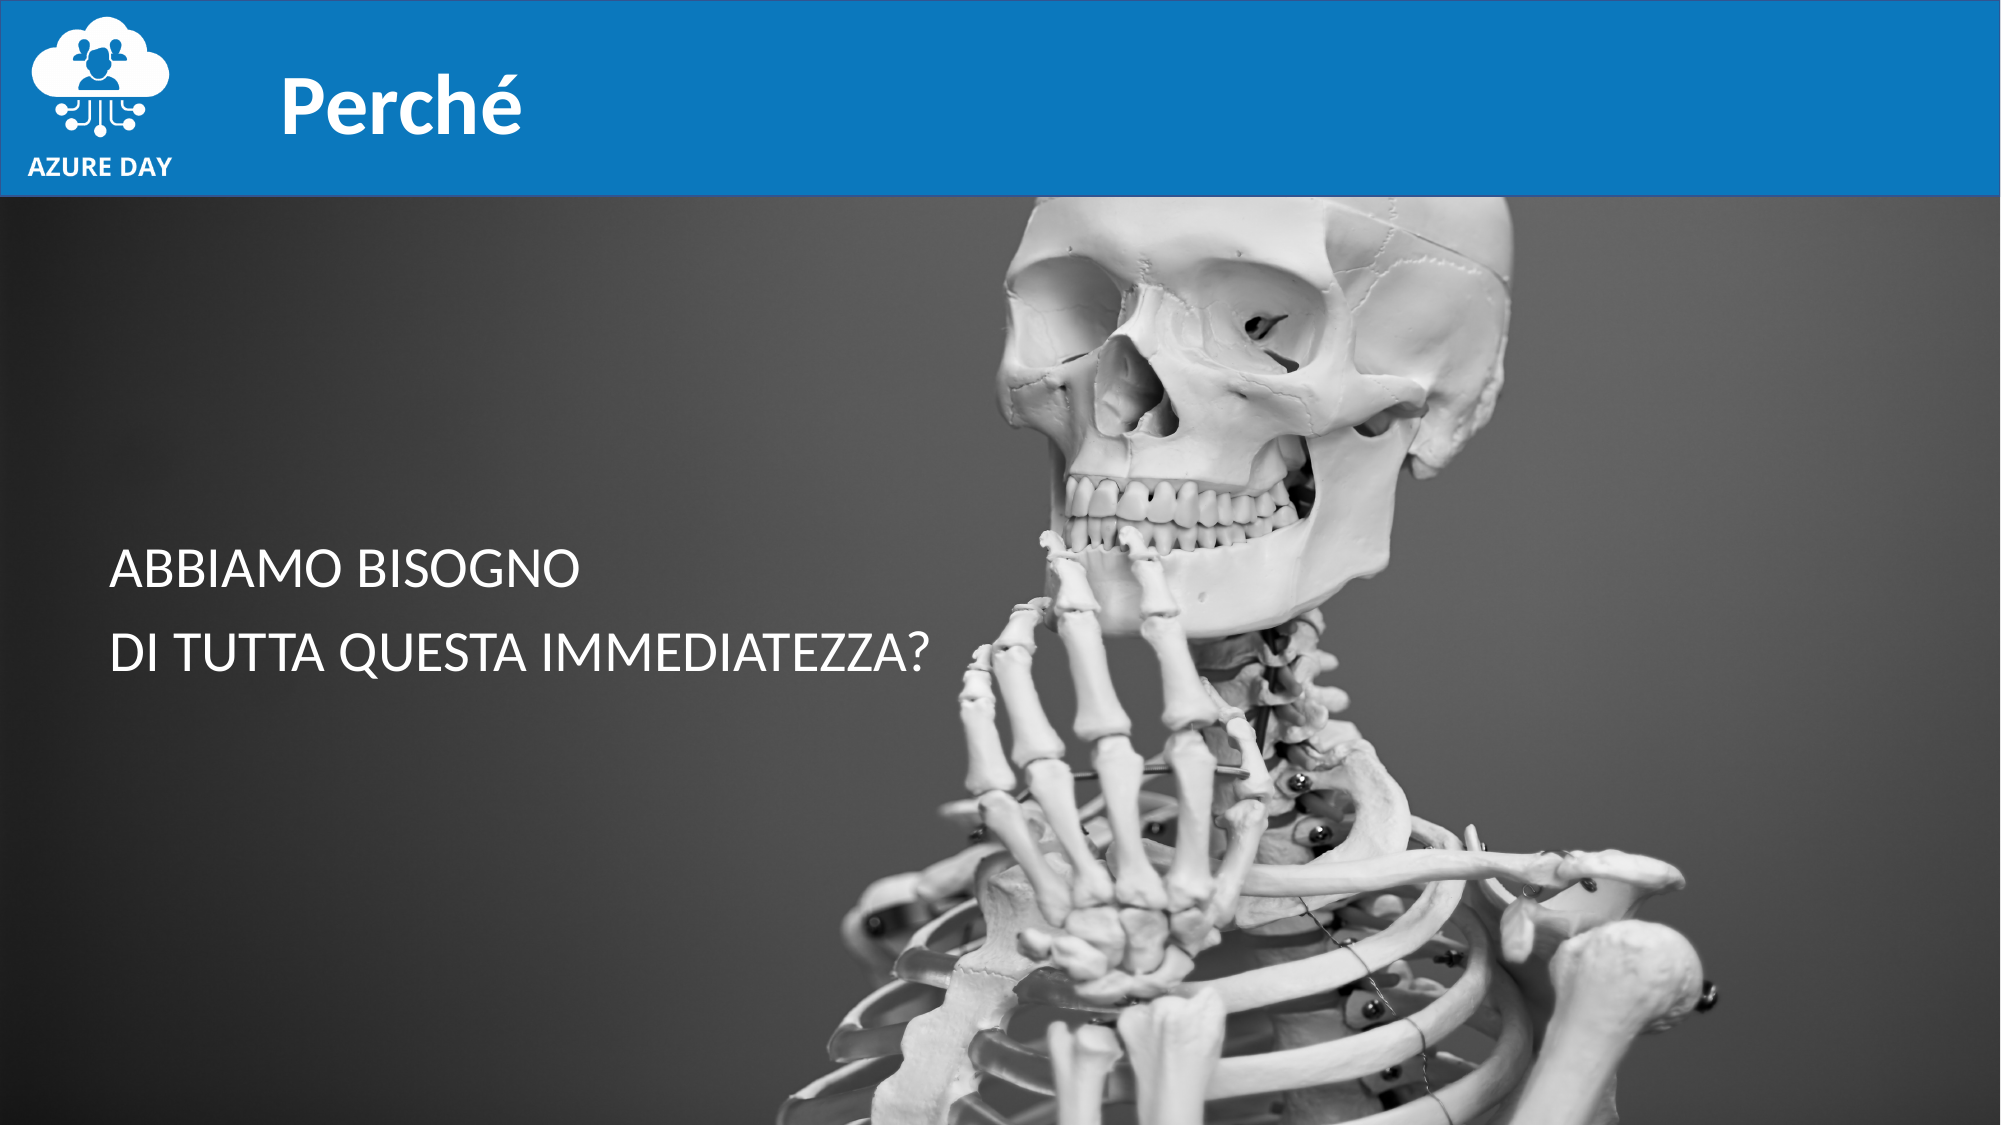

# Perché
ABBIAMO BISOGNO
DI TUTTA QUESTA IMMEDIATEZZA?